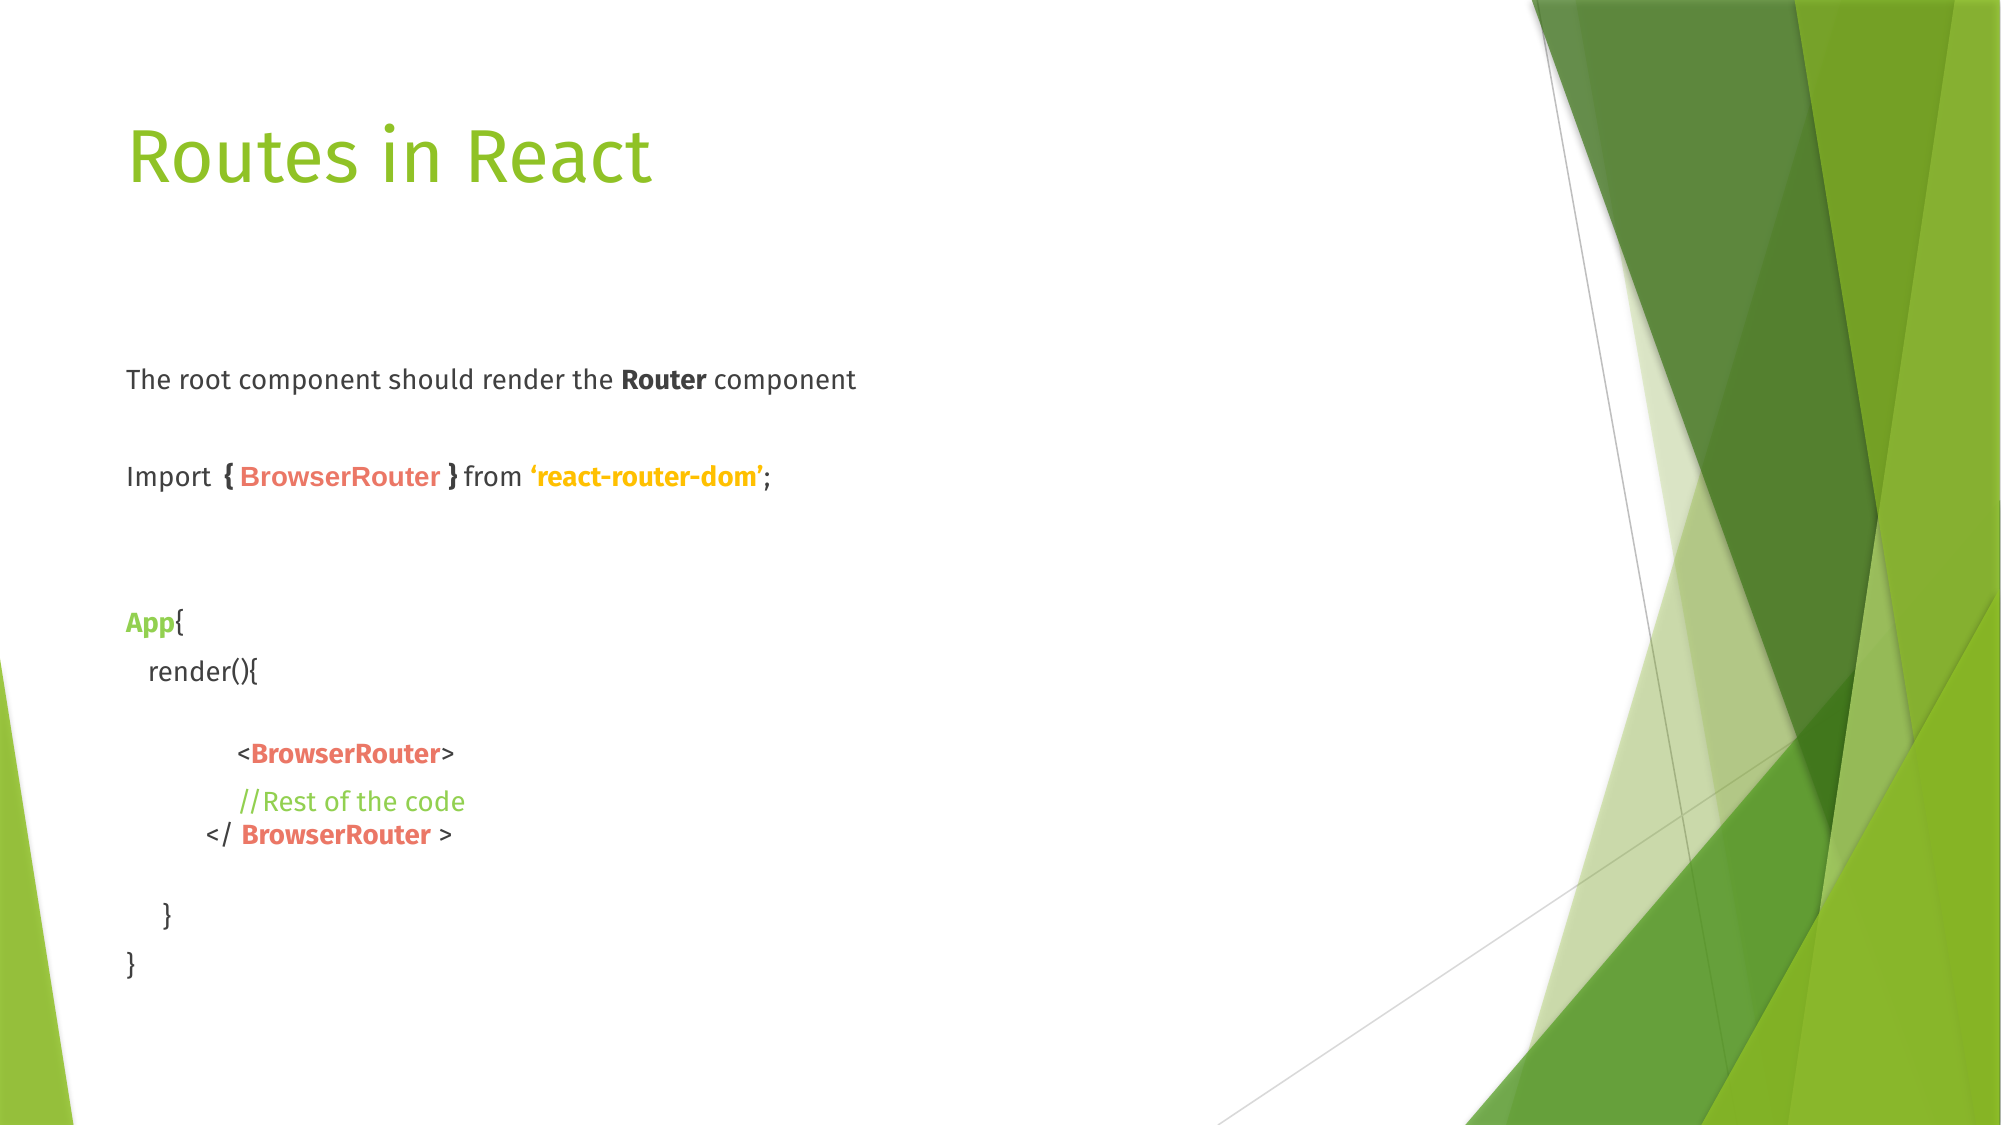

# Routes in React
The root component should render the Router component

Import  { BrowserRouter } from ‘react-router-dom’;

App{
   render(){
	<BrowserRouter>
	//Rest of the code
           </ BrowserRouter >
     }
}